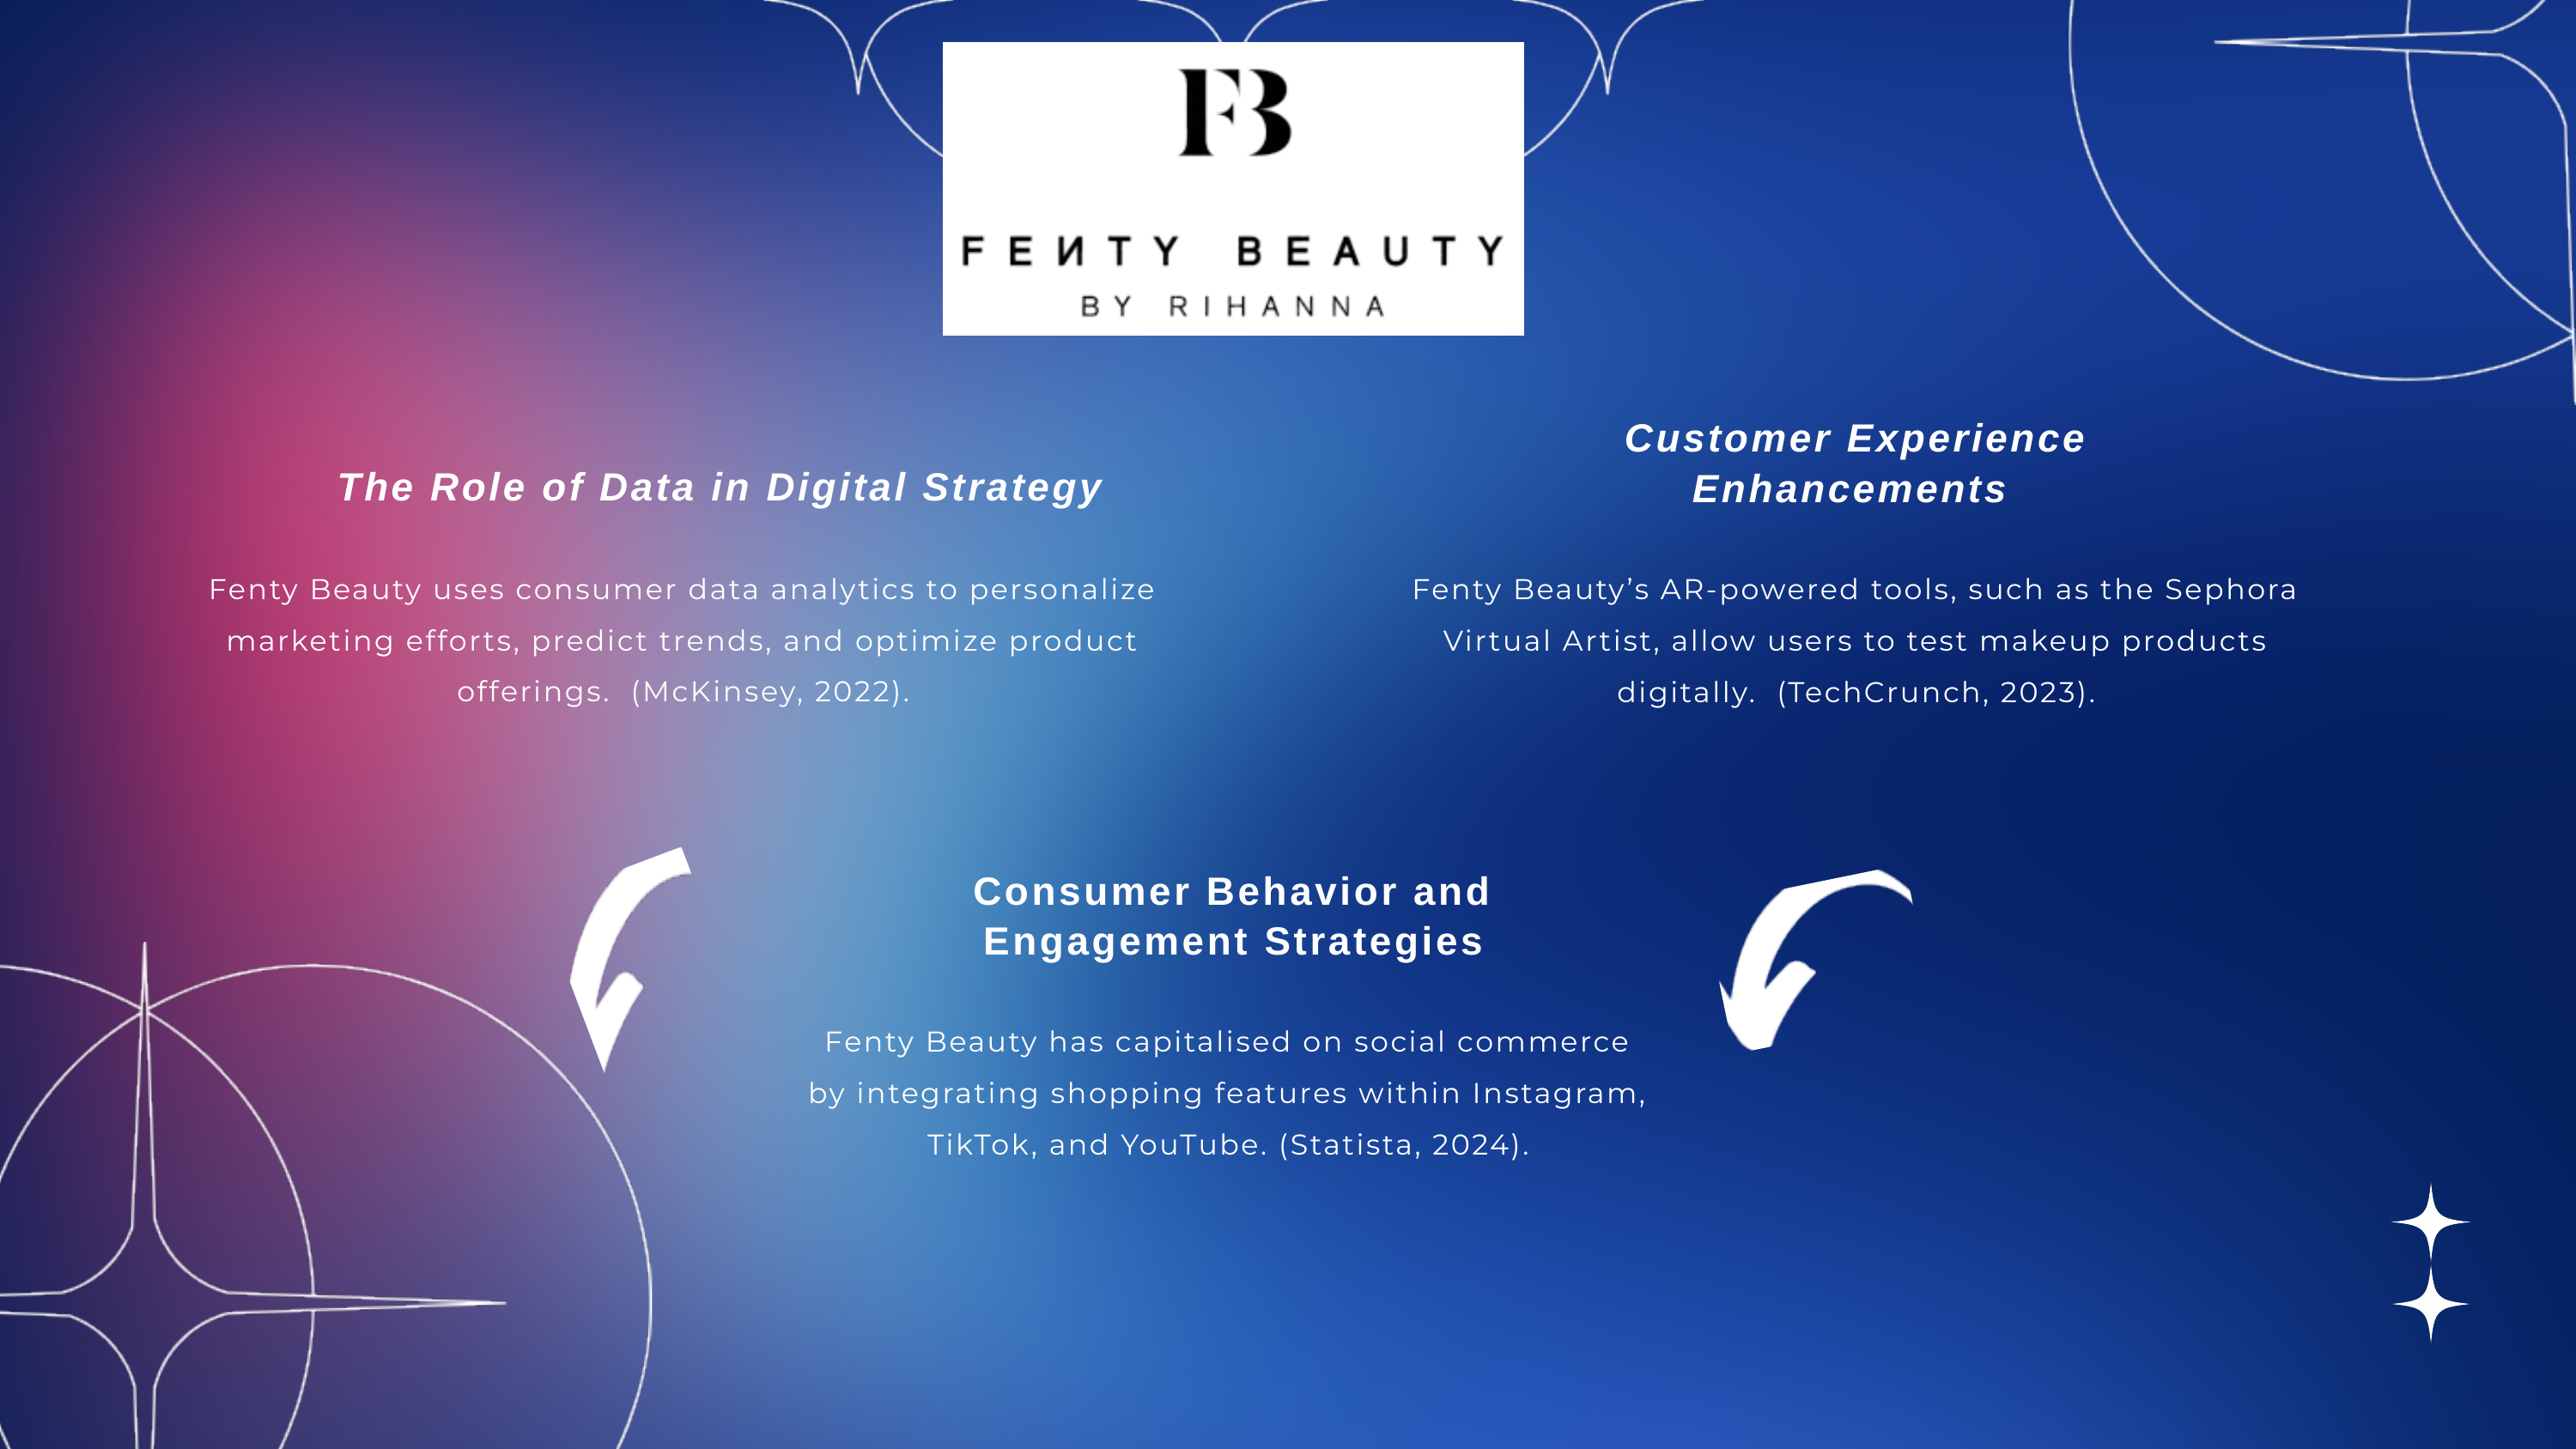

Customer Experience Enhancements
The Role of Data in Digital Strategy
Fenty Beauty uses consumer data analytics to personalize marketing efforts, predict trends, and optimize product offerings.  (McKinsey, 2022).

Fenty Beauty’s AR-powered tools, such as the Sephora Virtual Artist, allow users to test makeup products digitally.  (TechCrunch, 2023).

Consumer Behavior and Engagement Strategies

Fenty Beauty has capitalised on social commerce by integrating shopping features within Instagram, TikTok, and YouTube. (Statista, 2024).